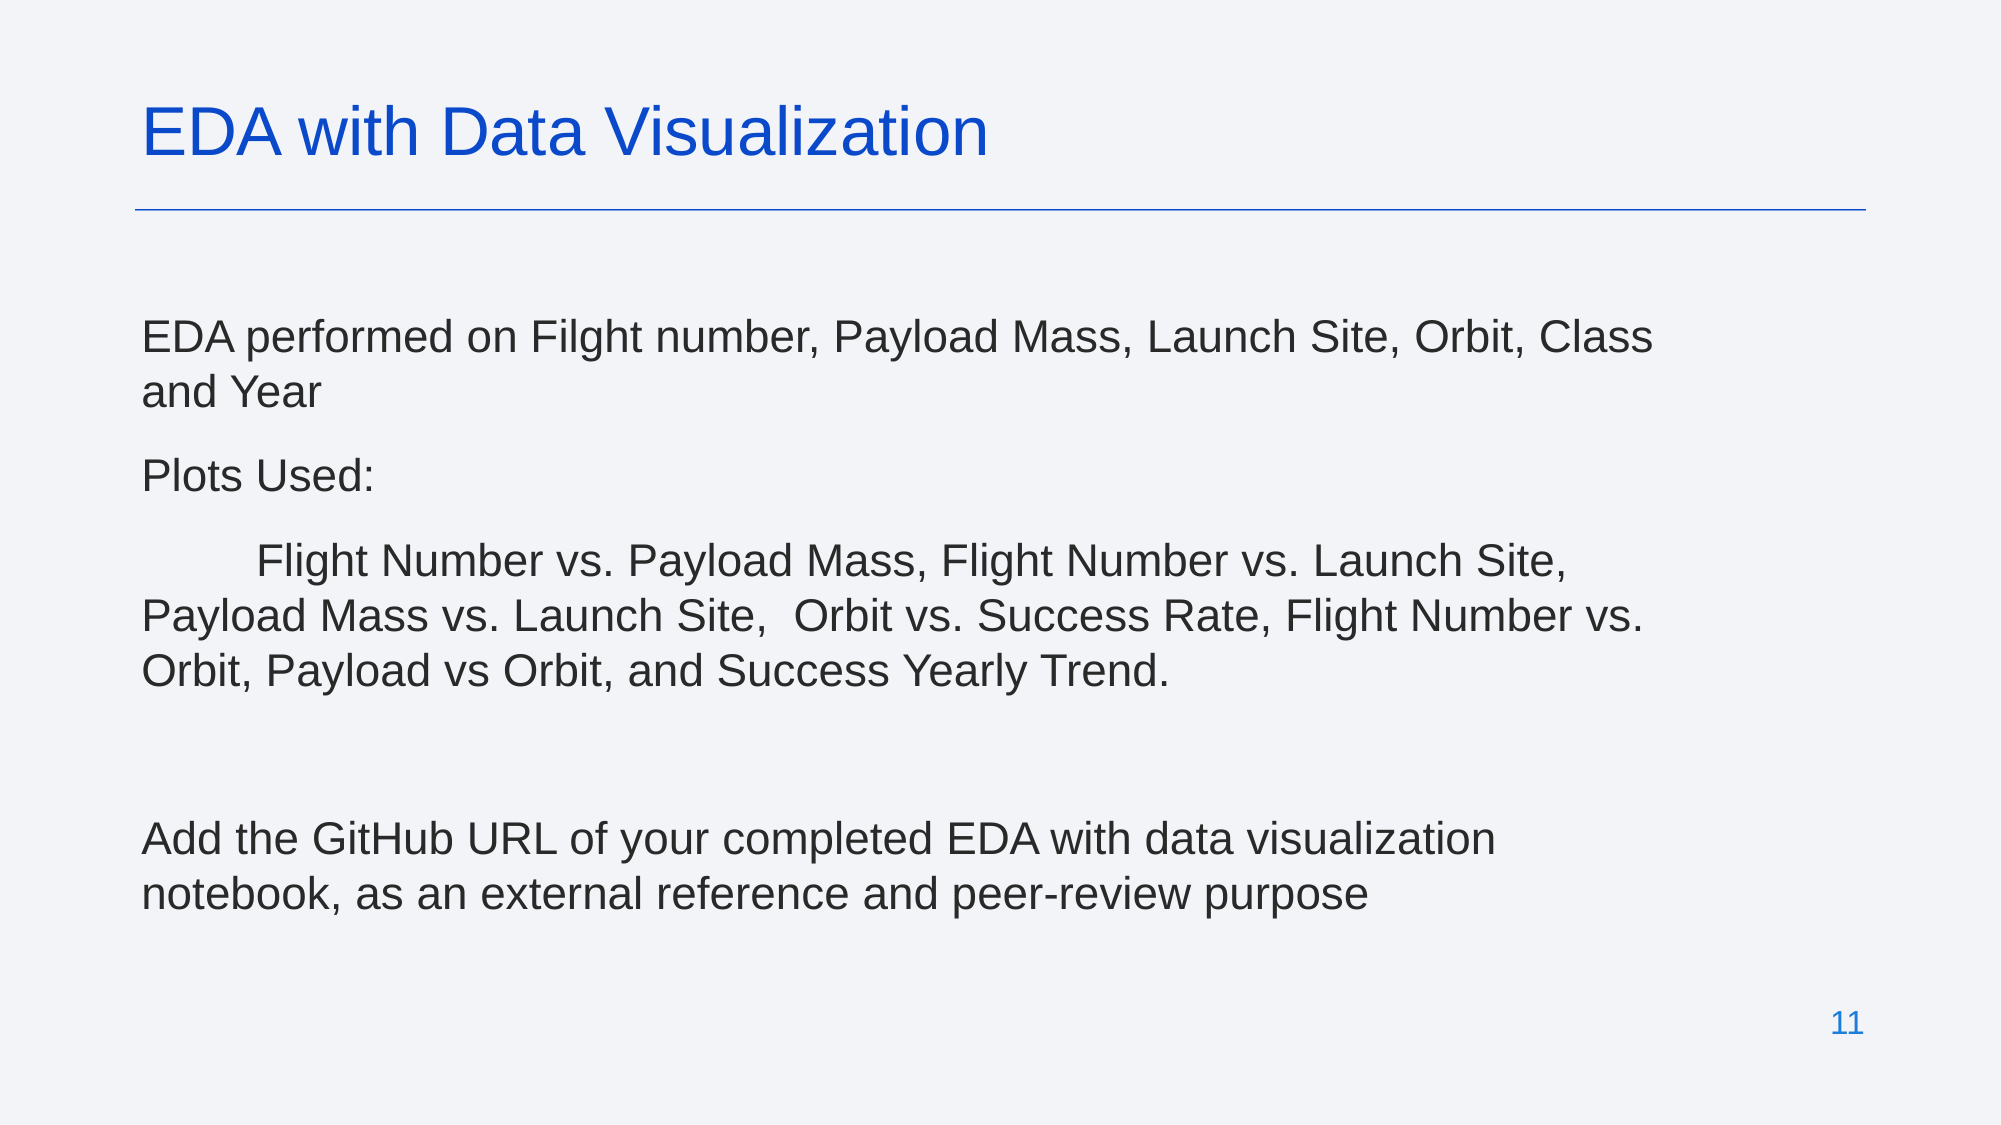

EDA with Data Visualization
EDA performed on Filght number, Payload Mass, Launch Site, Orbit, Class and Year
Plots Used:
         Flight Number vs. Payload Mass, Flight Number vs. Launch Site, Payload Mass vs. Launch Site,  Orbit vs. Success Rate, Flight Number vs. Orbit, Payload vs Orbit, and Success Yearly Trend.

Add the GitHub URL of your completed EDA with data visualization notebook, as an external reference and peer-review purpose

11